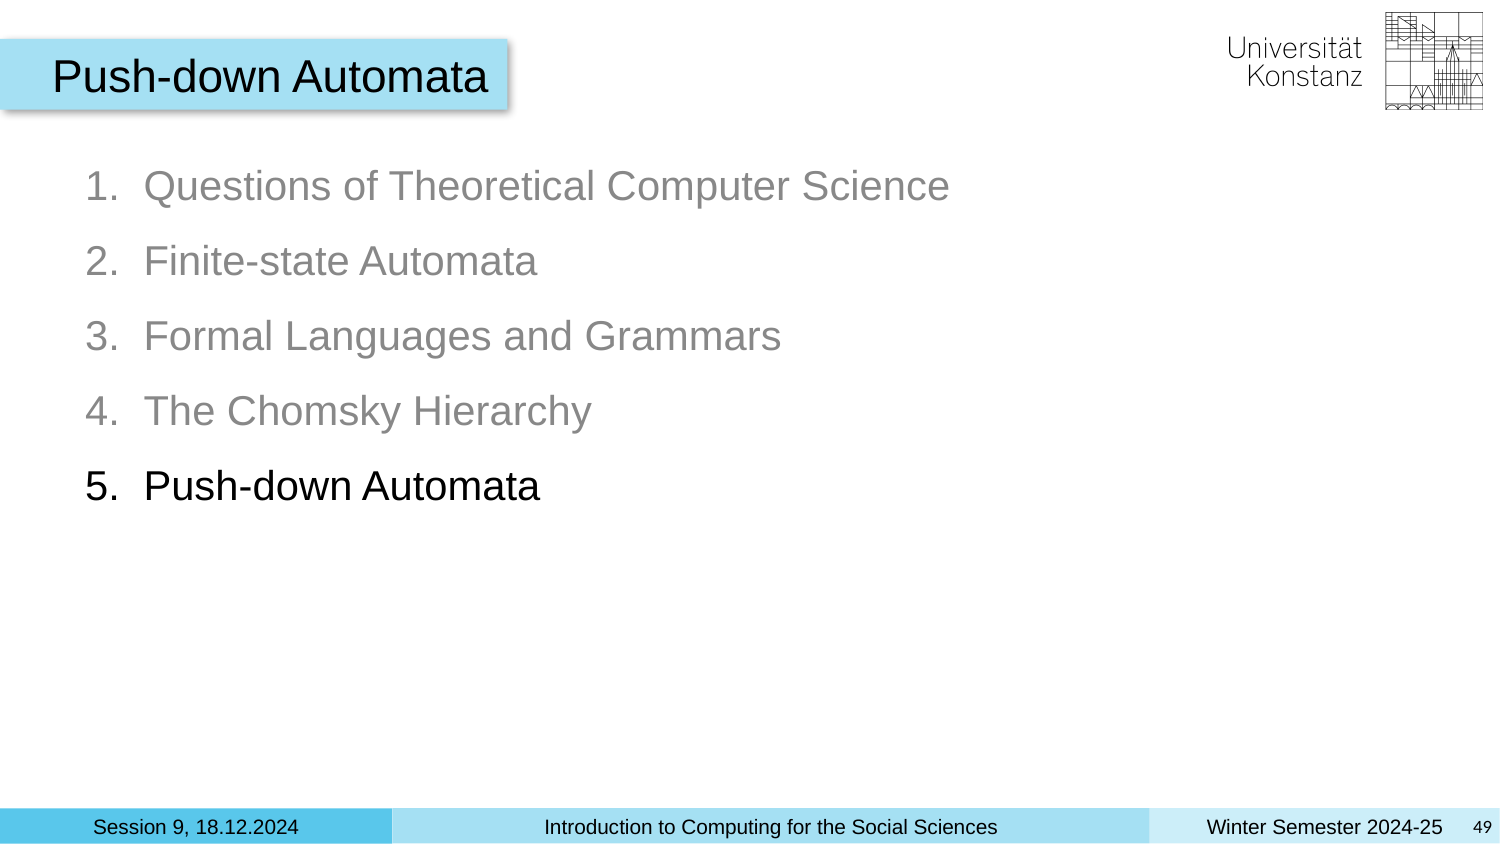

Push-down Automata
Questions of Theoretical Computer Science
Finite-state Automata
Formal Languages and Grammars
The Chomsky Hierarchy
Push-down Automata